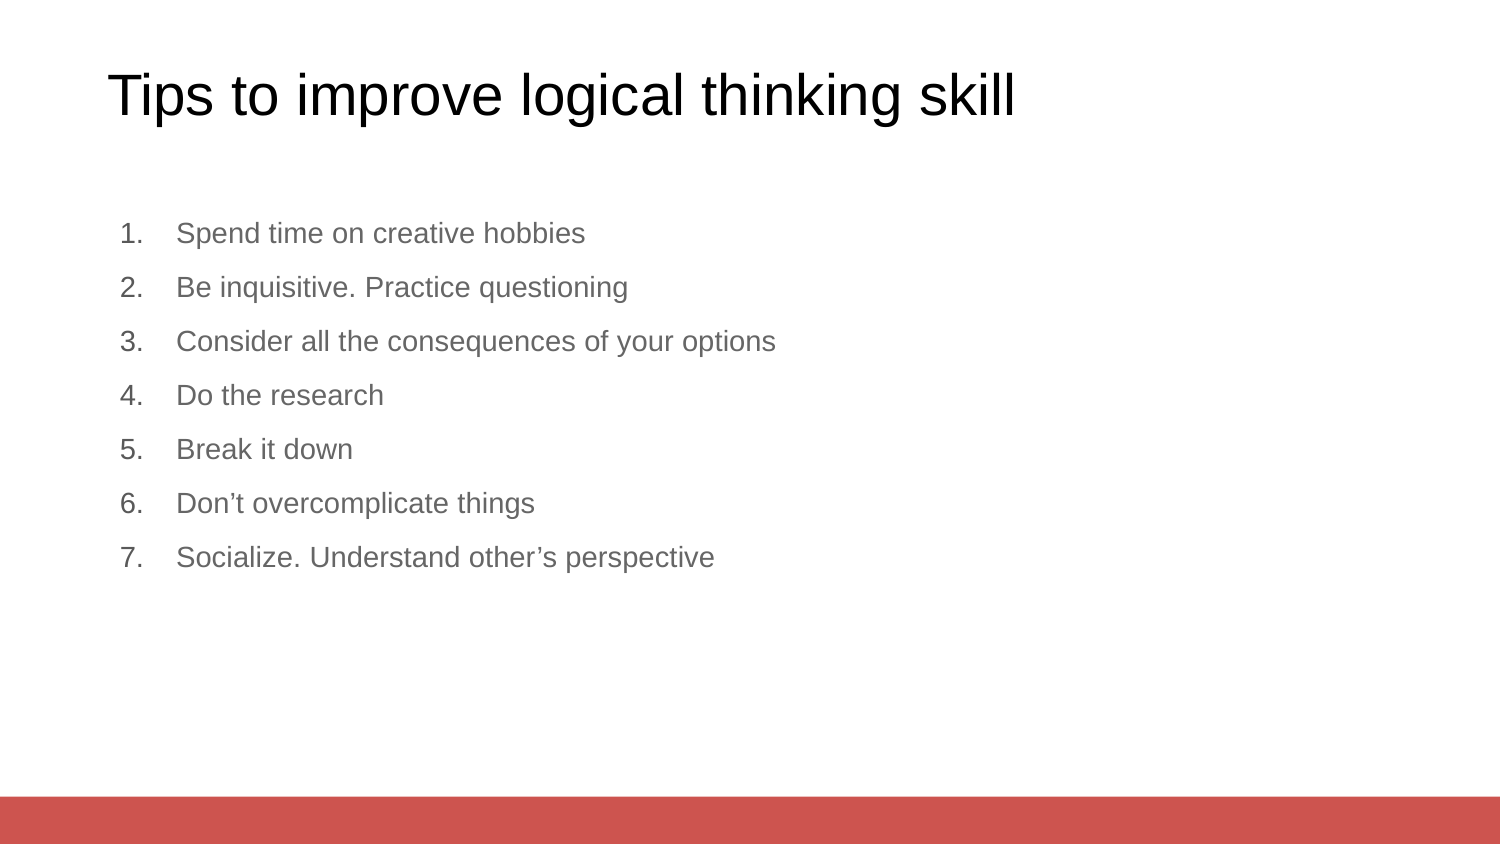

# Tips to improve logical thinking skill
Spend time on creative hobbies
Be inquisitive. Practice questioning
Consider all the consequences of your options
Do the research
Break it down
Don’t overcomplicate things
Socialize. Understand other’s perspective